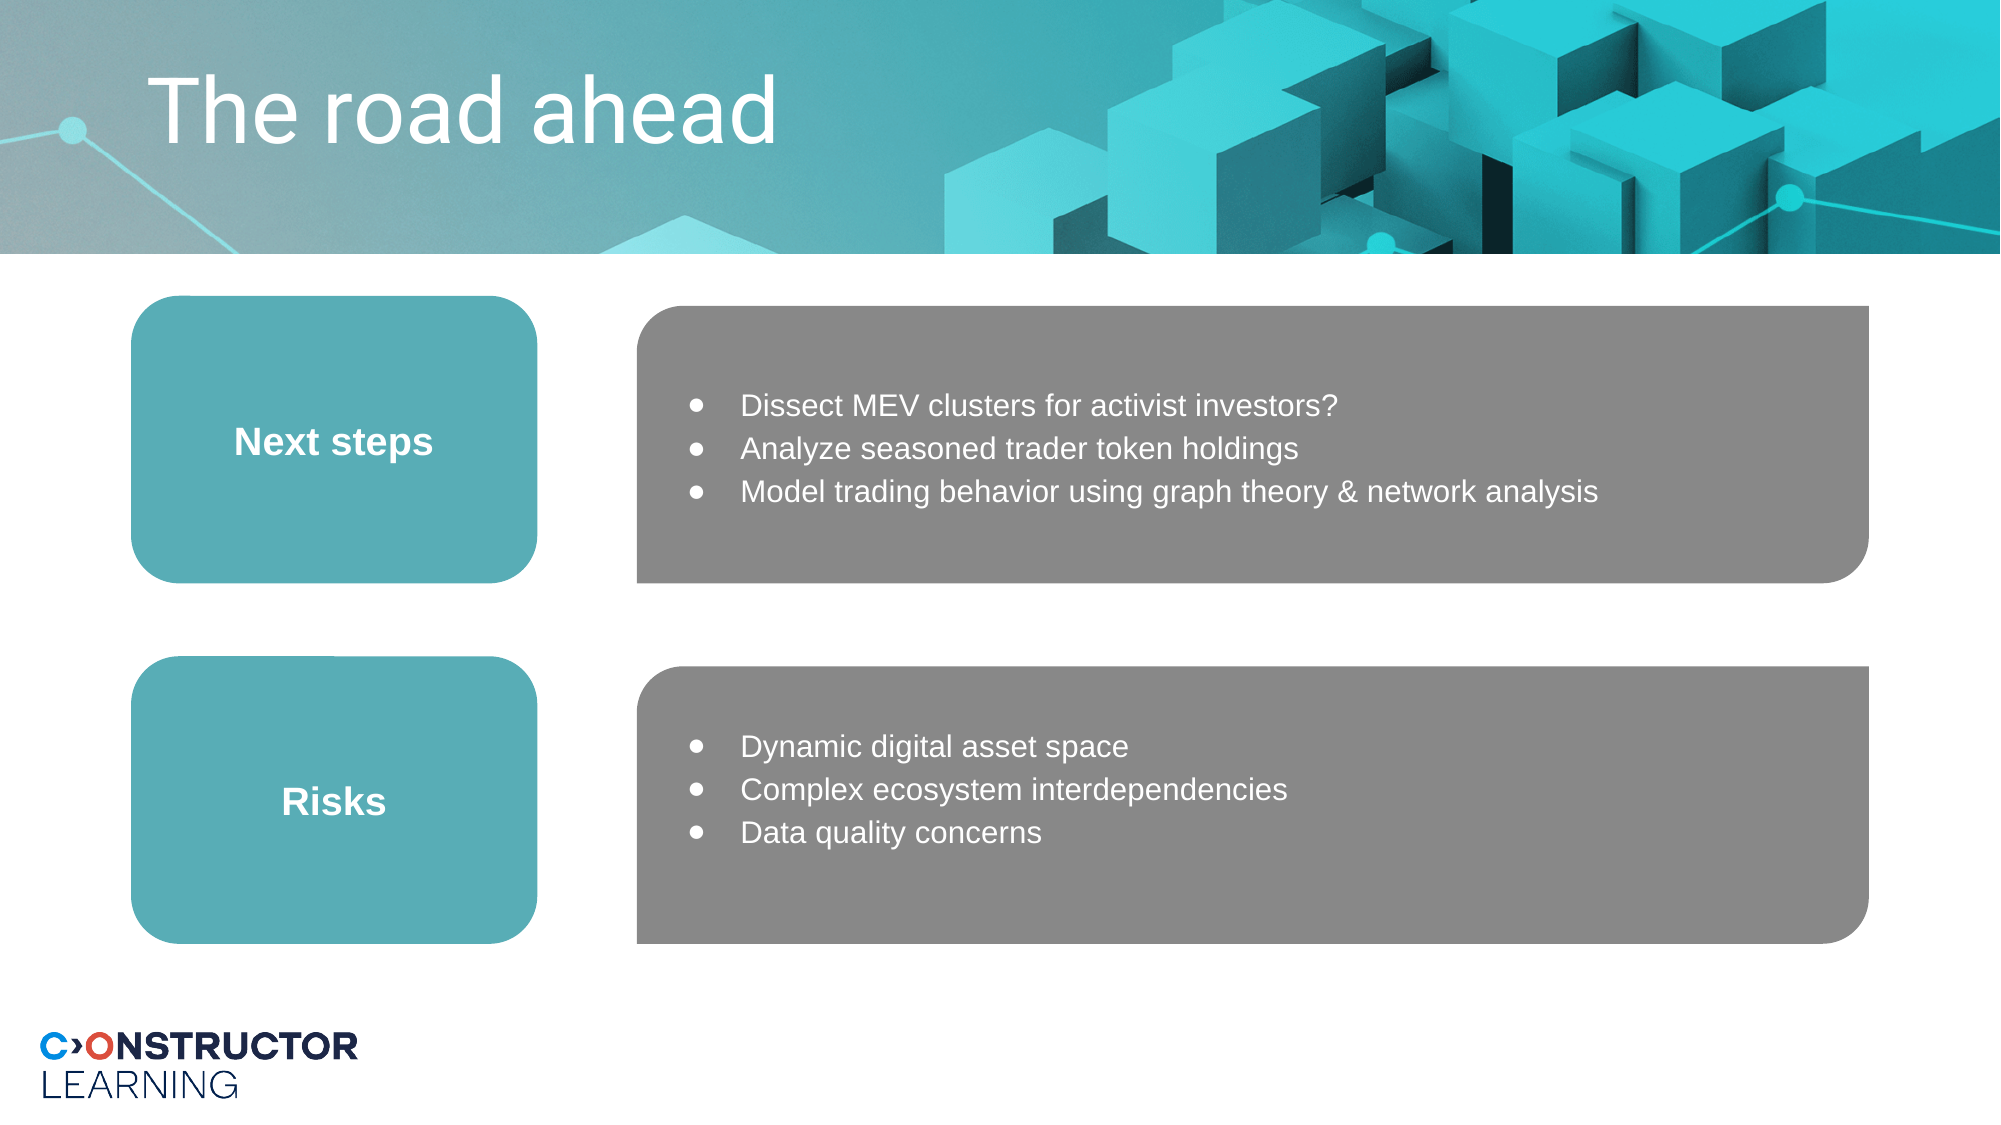

# The road ahead
Next steps
Dissect MEV clusters for activist investors?
Analyze seasoned trader token holdings
Model trading behavior using graph theory & network analysis
Risks
Dynamic digital asset space
Complex ecosystem interdependencies
Data quality concerns